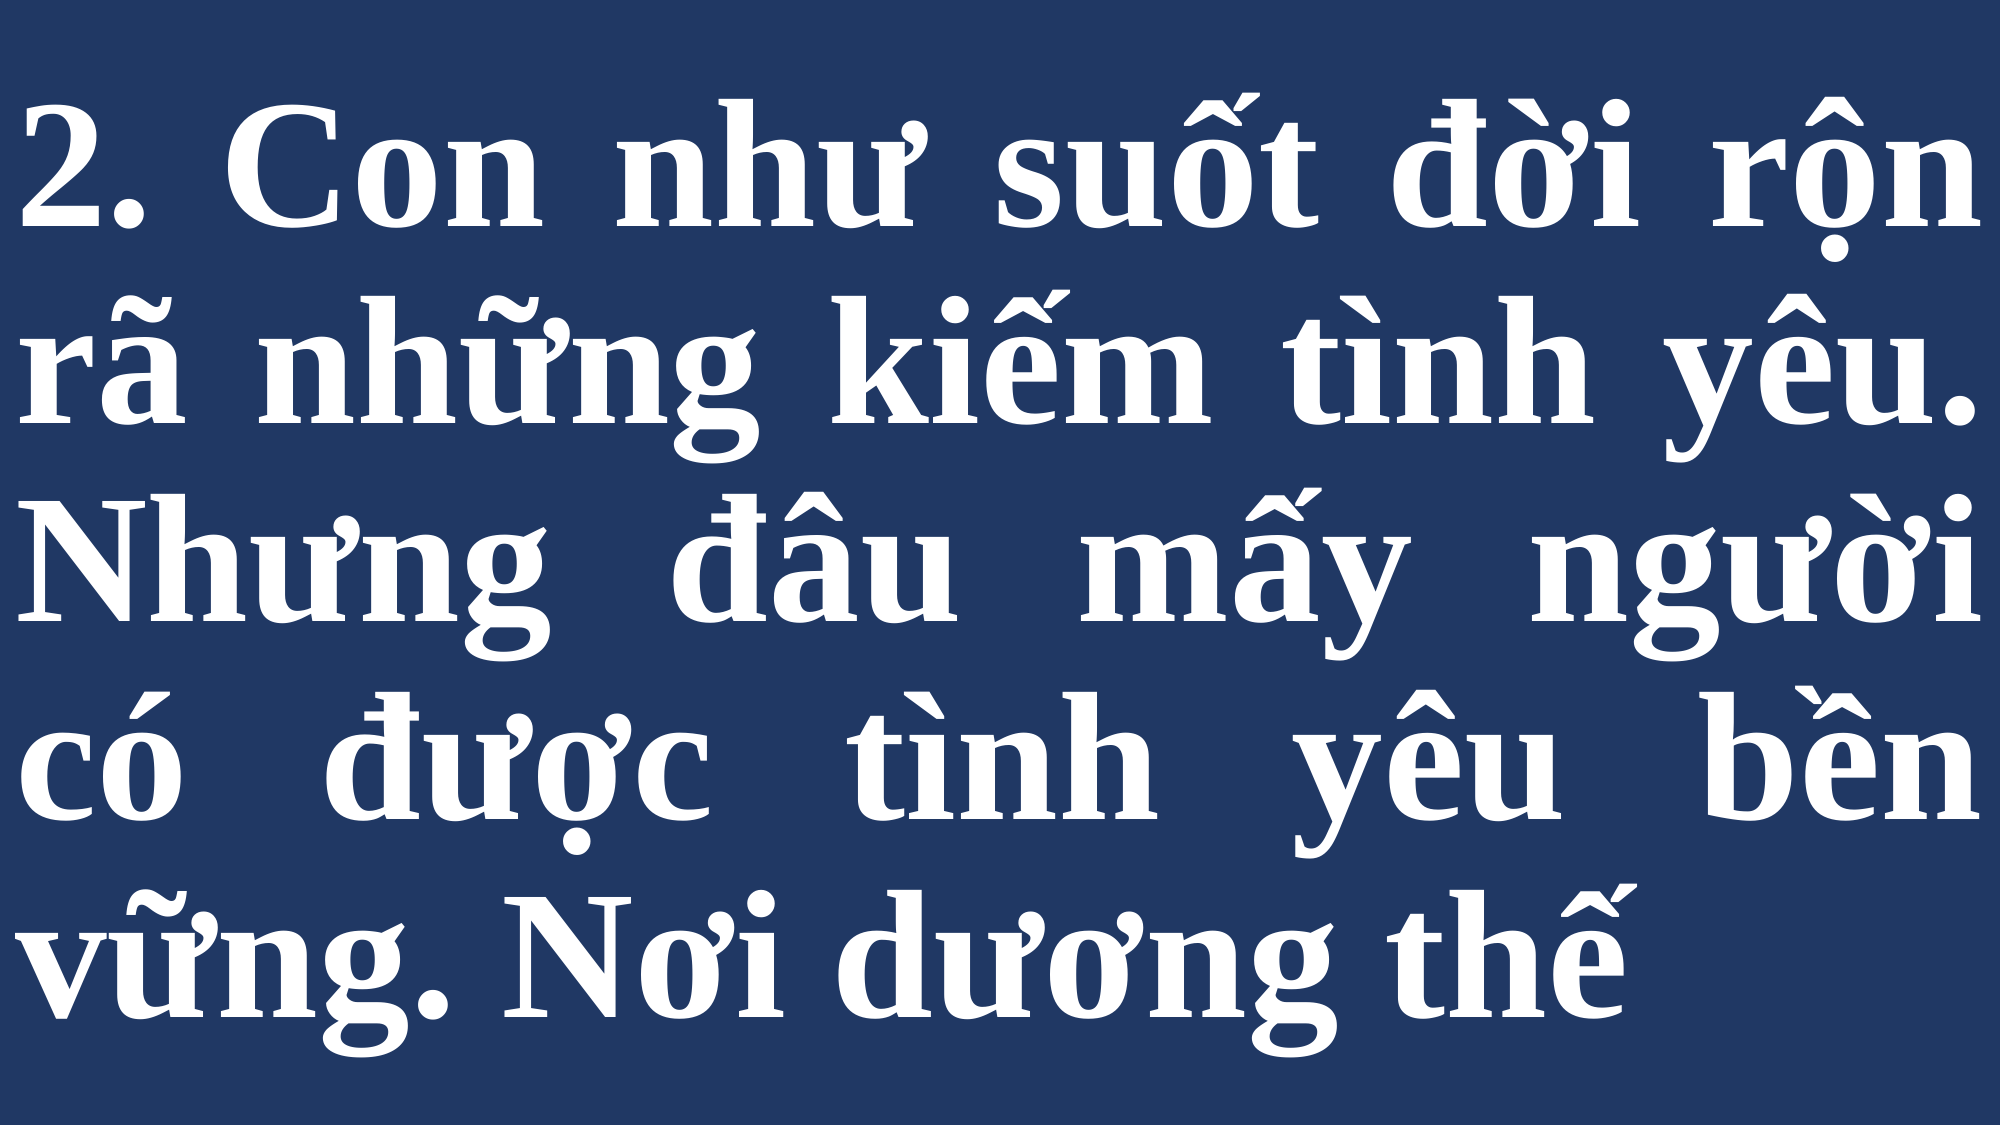

# 2. Con như suốt đời rộn rã những kiếm tình yêu. Nhưng đâu mấy người có được tình yêu bền vững. Nơi dương thế